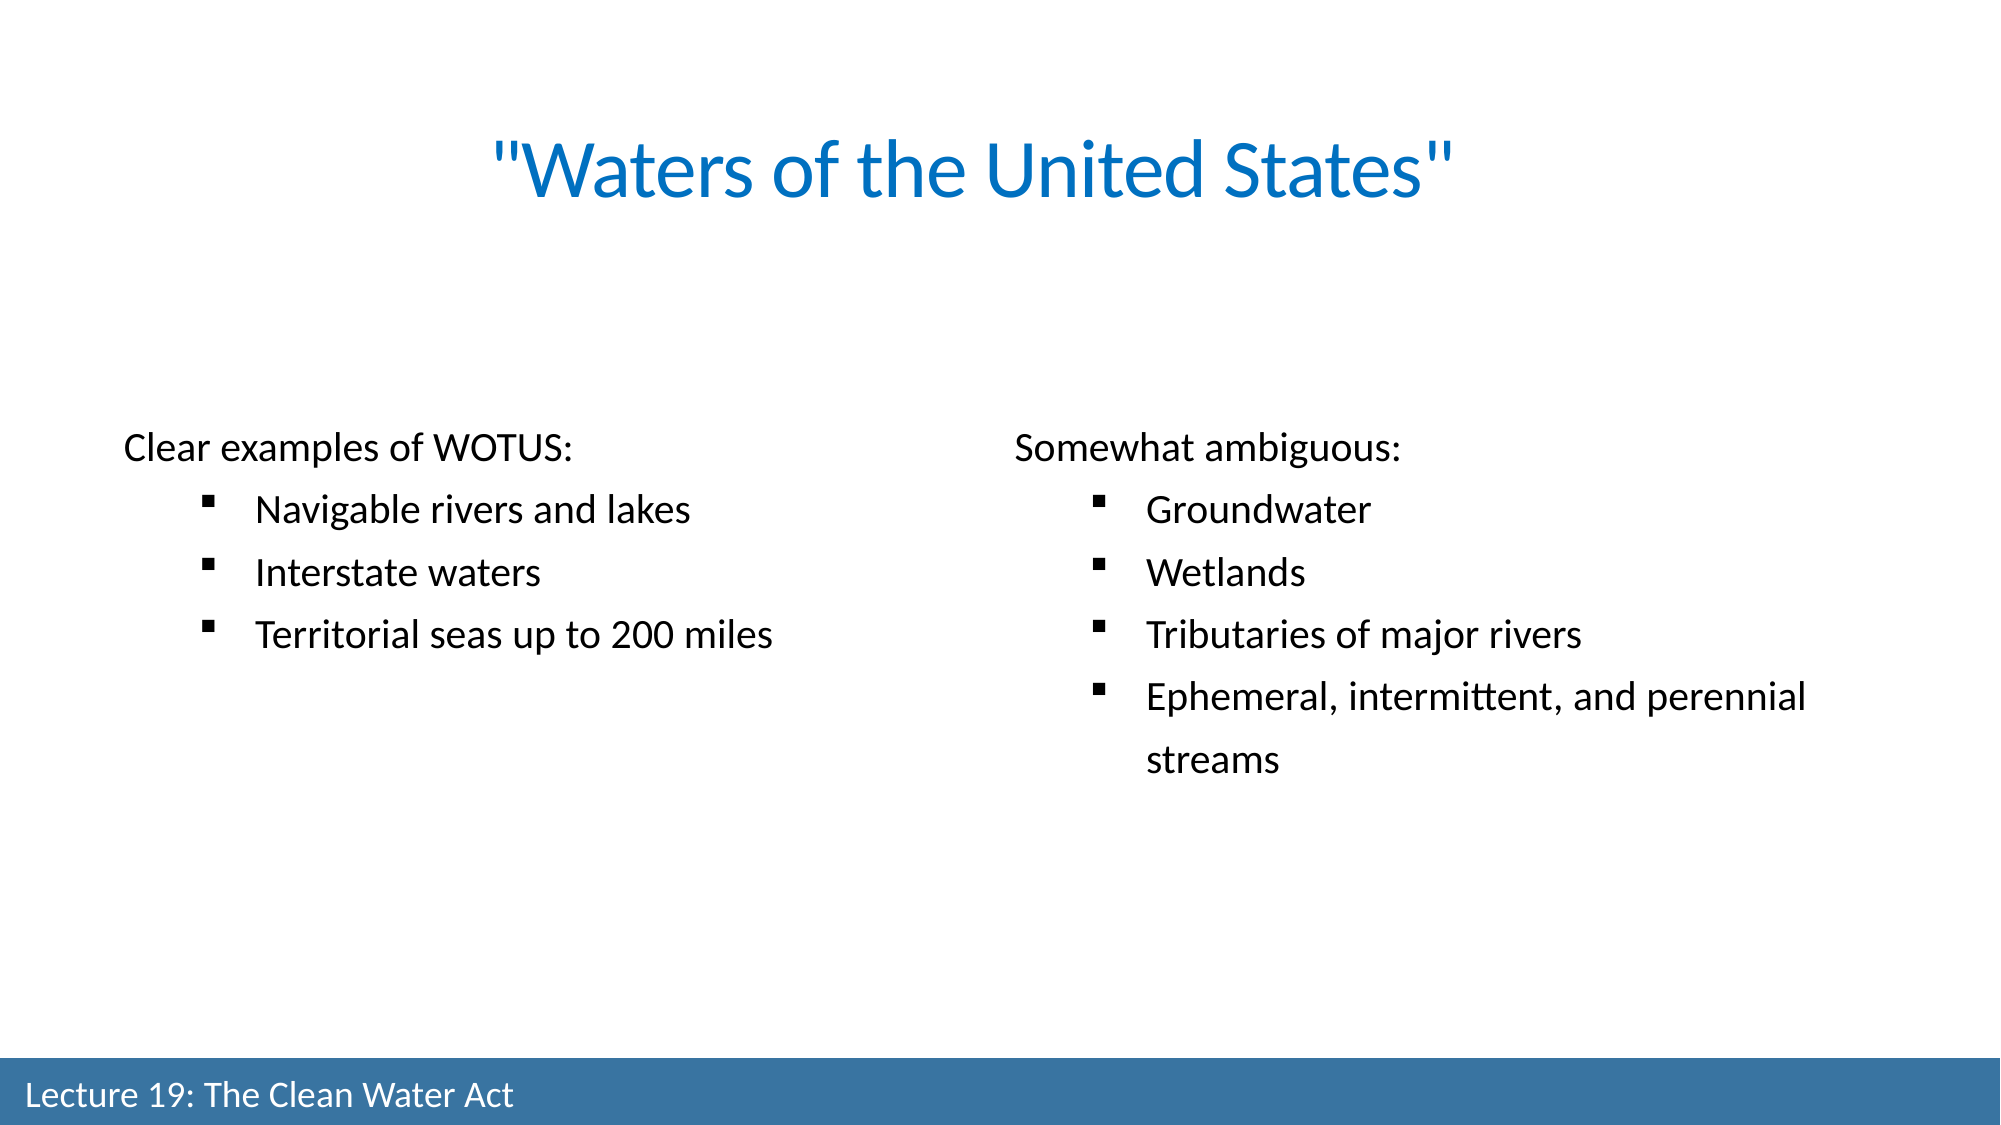

"Waters of the United States"
Clear examples of WOTUS:
Navigable rivers and lakes
Interstate waters
Territorial seas up to 200 miles

Somewhat ambiguous:
Groundwater
Wetlands
Tributaries of major rivers
Ephemeral, intermittent, and perennial streams